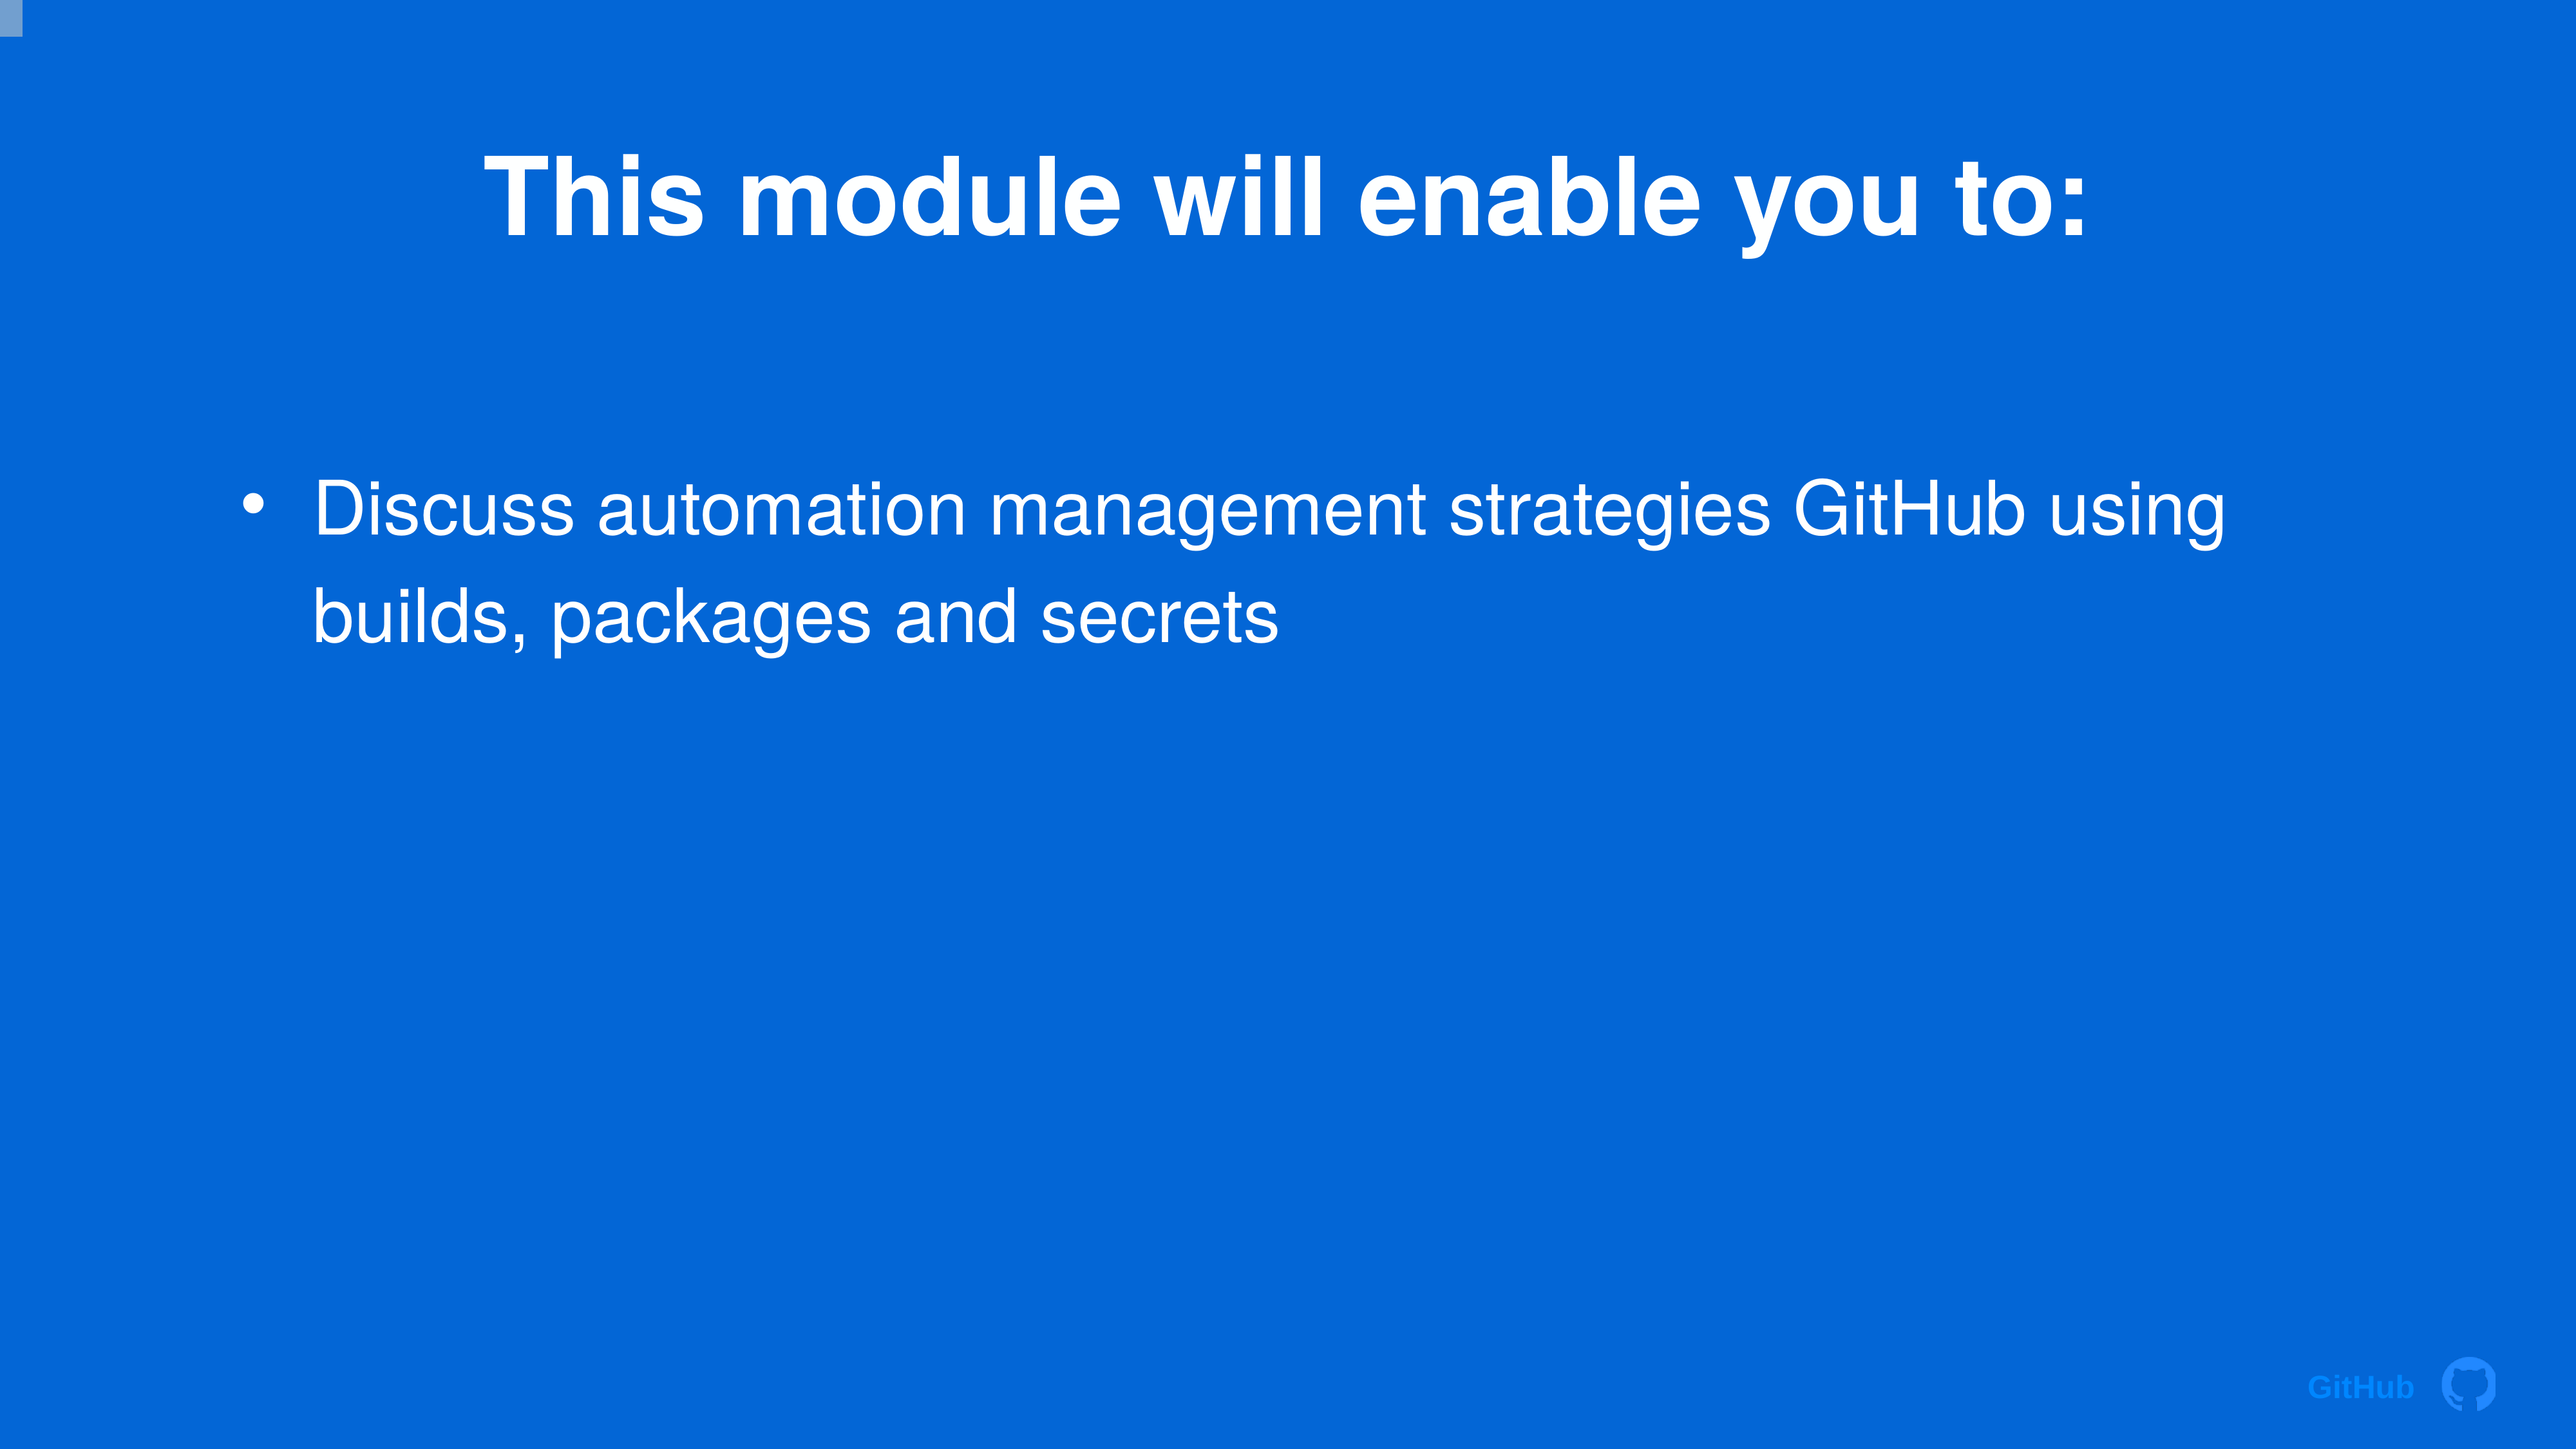

# This module will enable you to:
Discuss automation management strategies GitHub using builds, packages and secrets

GitHub